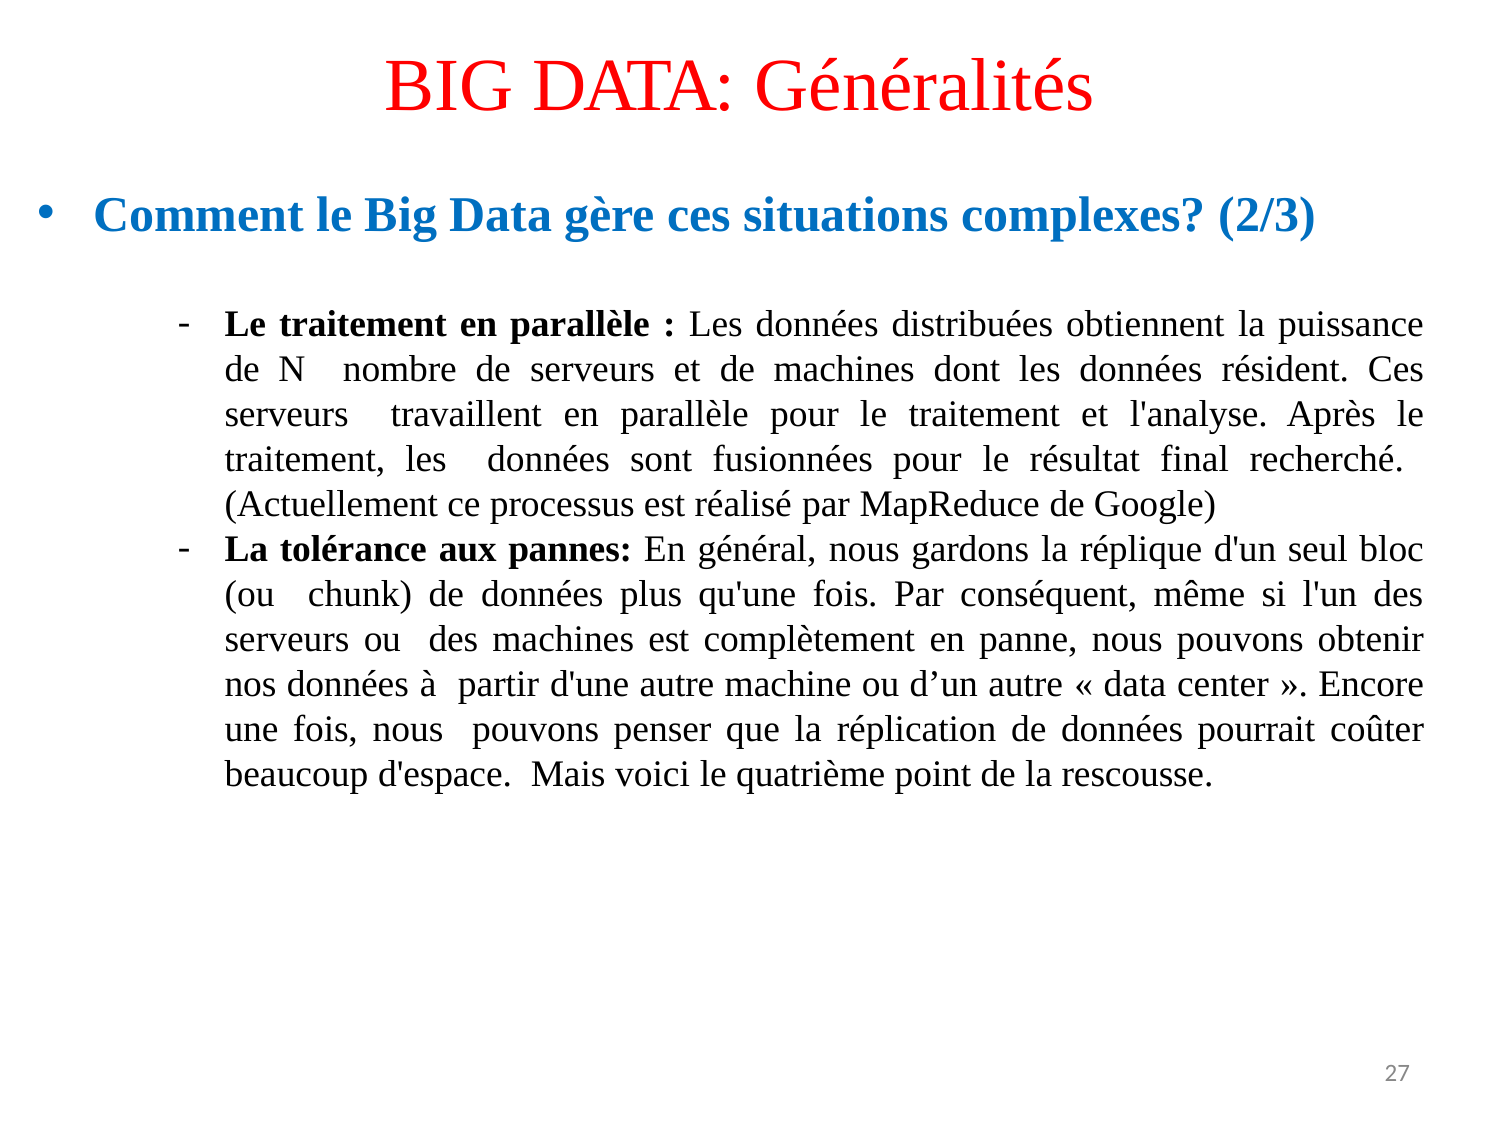

# BIG DATA: Généralités
Comment le Big Data gère ces situations complexes? (2/3)

Le traitement en parallèle : Les données distribuées obtiennent la puissance de N  nombre de serveurs et de machines dont les données résident. Ces serveurs  travaillent en parallèle pour le traitement et l'analyse. Après le traitement, les  données sont fusionnées pour le résultat final recherché.  (Actuellement ce processus est réalisé par MapReduce de Google)
La tolérance aux pannes: En général, nous gardons la réplique d'un seul bloc (ou  chunk) de données plus qu'une fois. Par conséquent, même si l'un des serveurs ou  des machines est complètement en panne, nous pouvons obtenir nos données à  partir d'une autre machine ou d’un autre « data center ». Encore une fois, nous  pouvons penser que la réplication de données pourrait coûter beaucoup d'espace.  Mais voici le quatrième point de la rescousse.
27